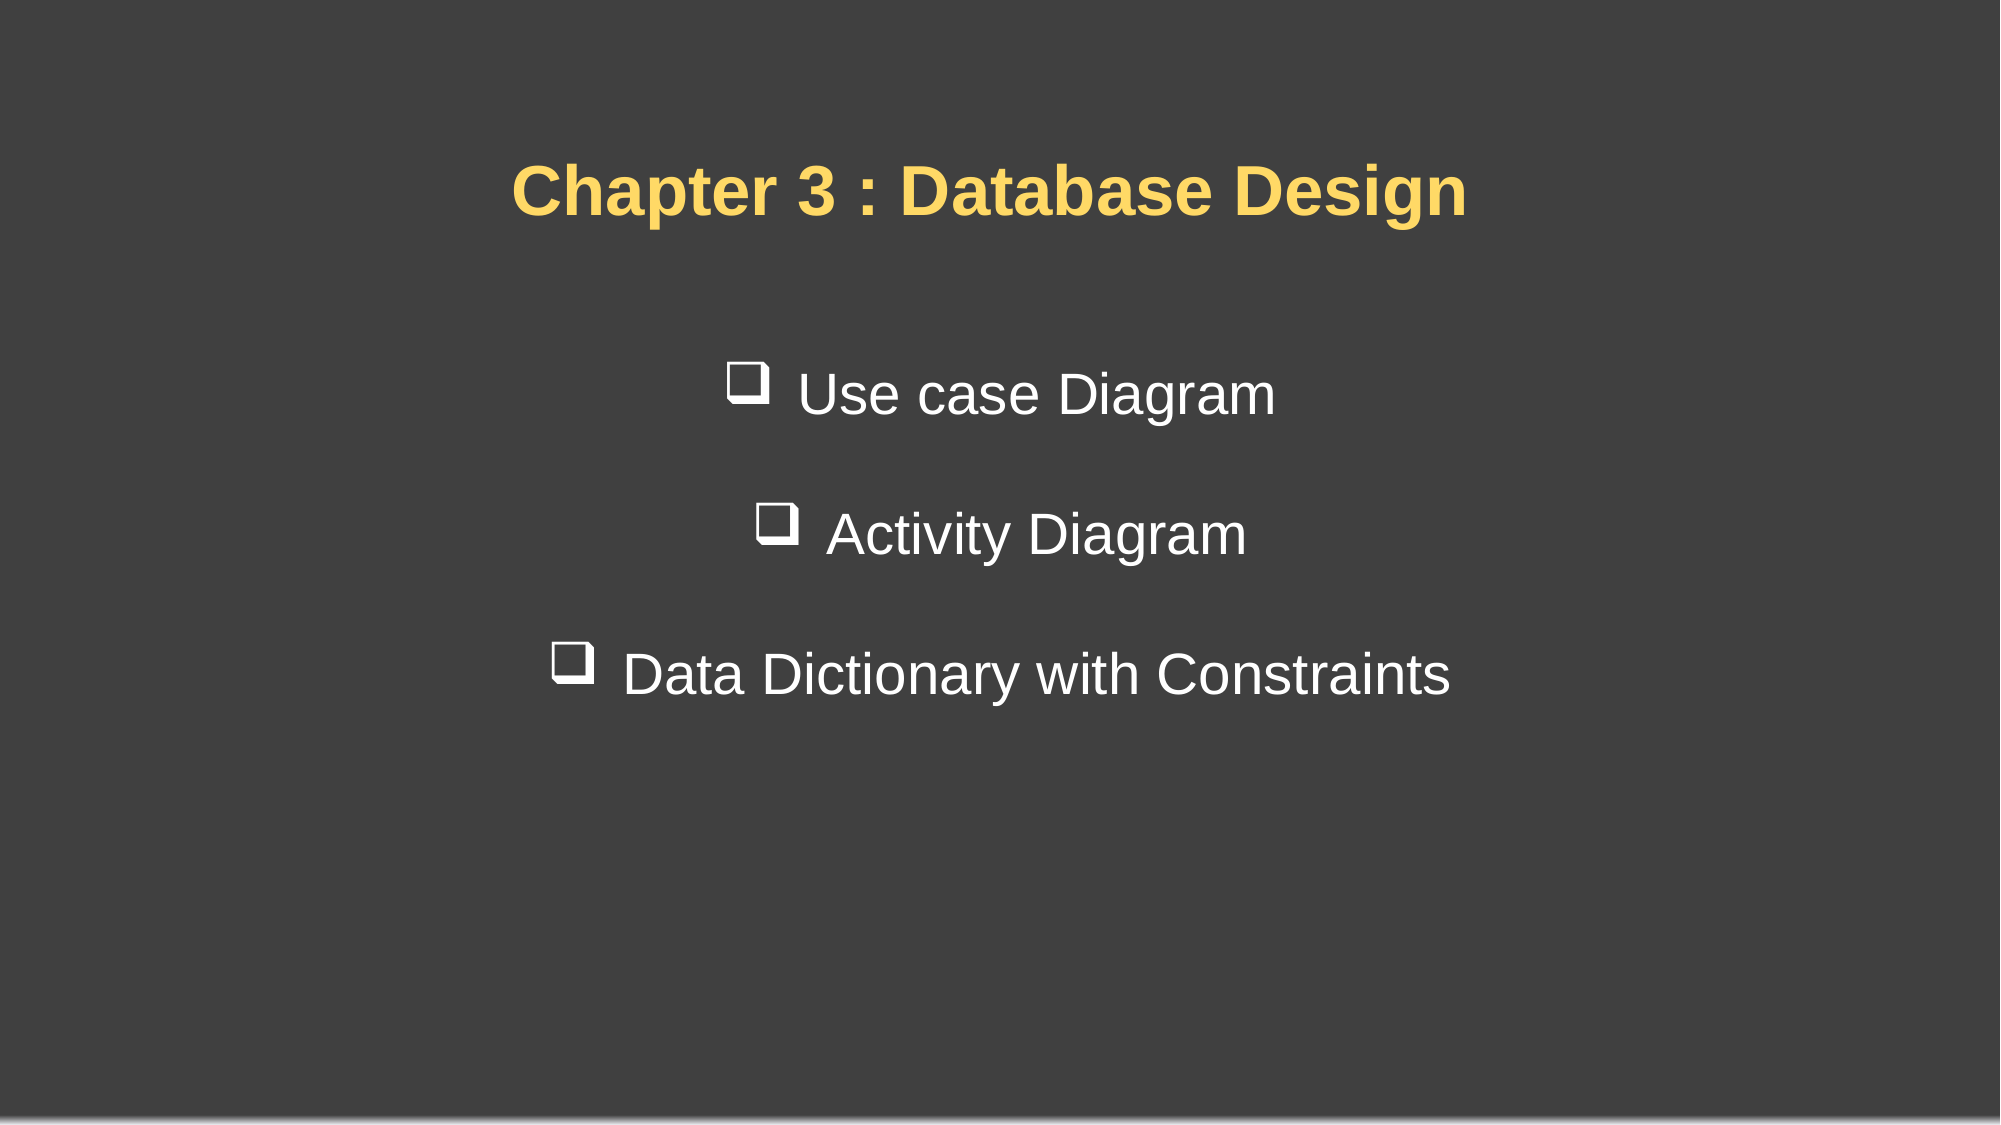

Chapter 3 : Database Design
Use case Diagram

Activity Diagram

Data Dictionary with Constraints